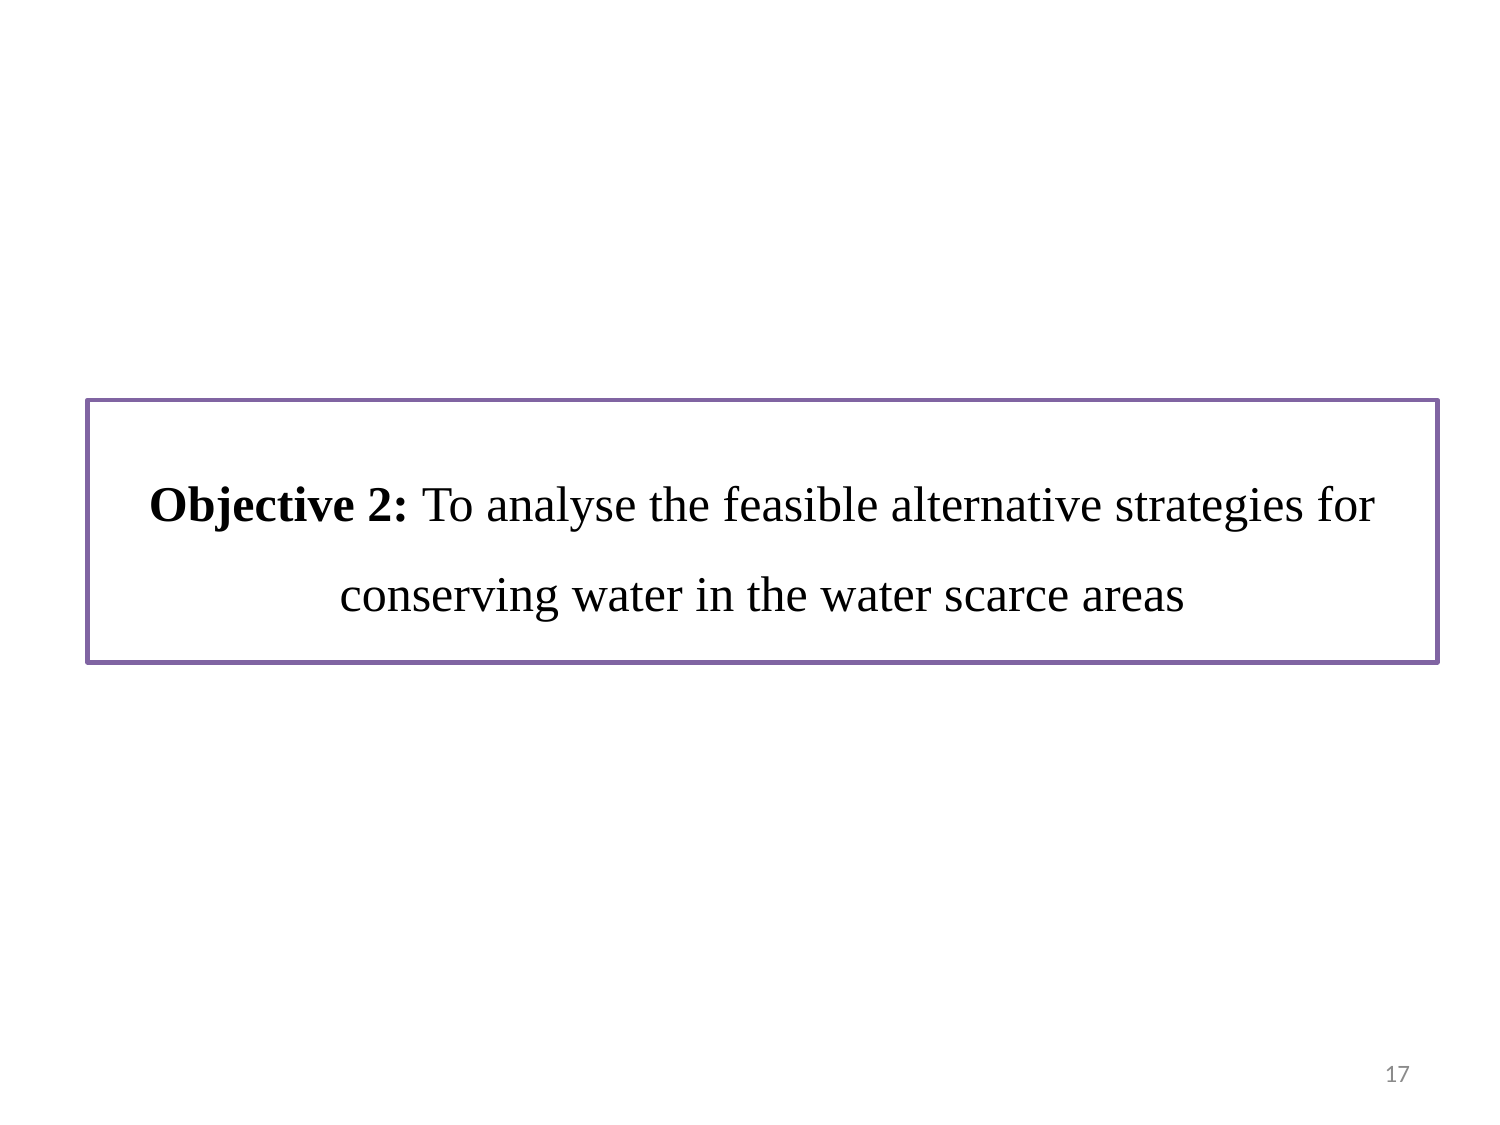

# Objective 2: To analyse the feasible alternative strategies for conserving water in the water scarce areas
17